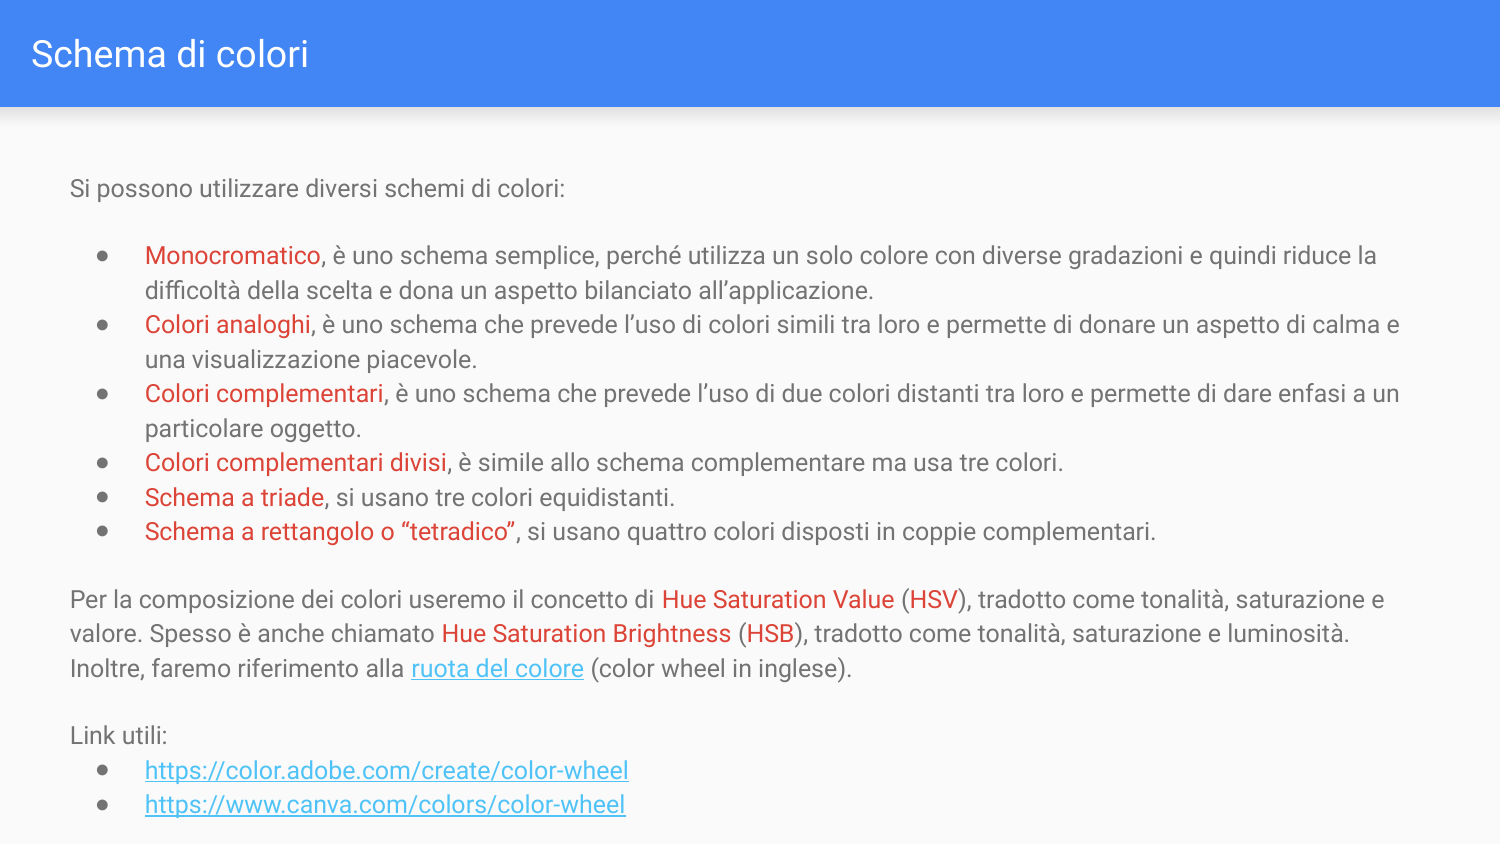

# Schema di colori
Si possono utilizzare diversi schemi di colori:
Monocromatico, è uno schema semplice, perché utilizza un solo colore con diverse gradazioni e quindi riduce la difficoltà della scelta e dona un aspetto bilanciato all’applicazione.
Colori analoghi, è uno schema che prevede l’uso di colori simili tra loro e permette di donare un aspetto di calma e una visualizzazione piacevole.
Colori complementari, è uno schema che prevede l’uso di due colori distanti tra loro e permette di dare enfasi a un particolare oggetto.
Colori complementari divisi, è simile allo schema complementare ma usa tre colori.
Schema a triade, si usano tre colori equidistanti.
Schema a rettangolo o “tetradico”, si usano quattro colori disposti in coppie complementari.
Per la composizione dei colori useremo il concetto di Hue Saturation Value (HSV), tradotto come tonalità, saturazione e valore. Spesso è anche chiamato Hue Saturation Brightness (HSB), tradotto come tonalità, saturazione e luminosità. Inoltre, faremo riferimento alla ruota del colore (color wheel in inglese).
Link utili:
https://color.adobe.com/create/color-wheel
https://www.canva.com/colors/color-wheel